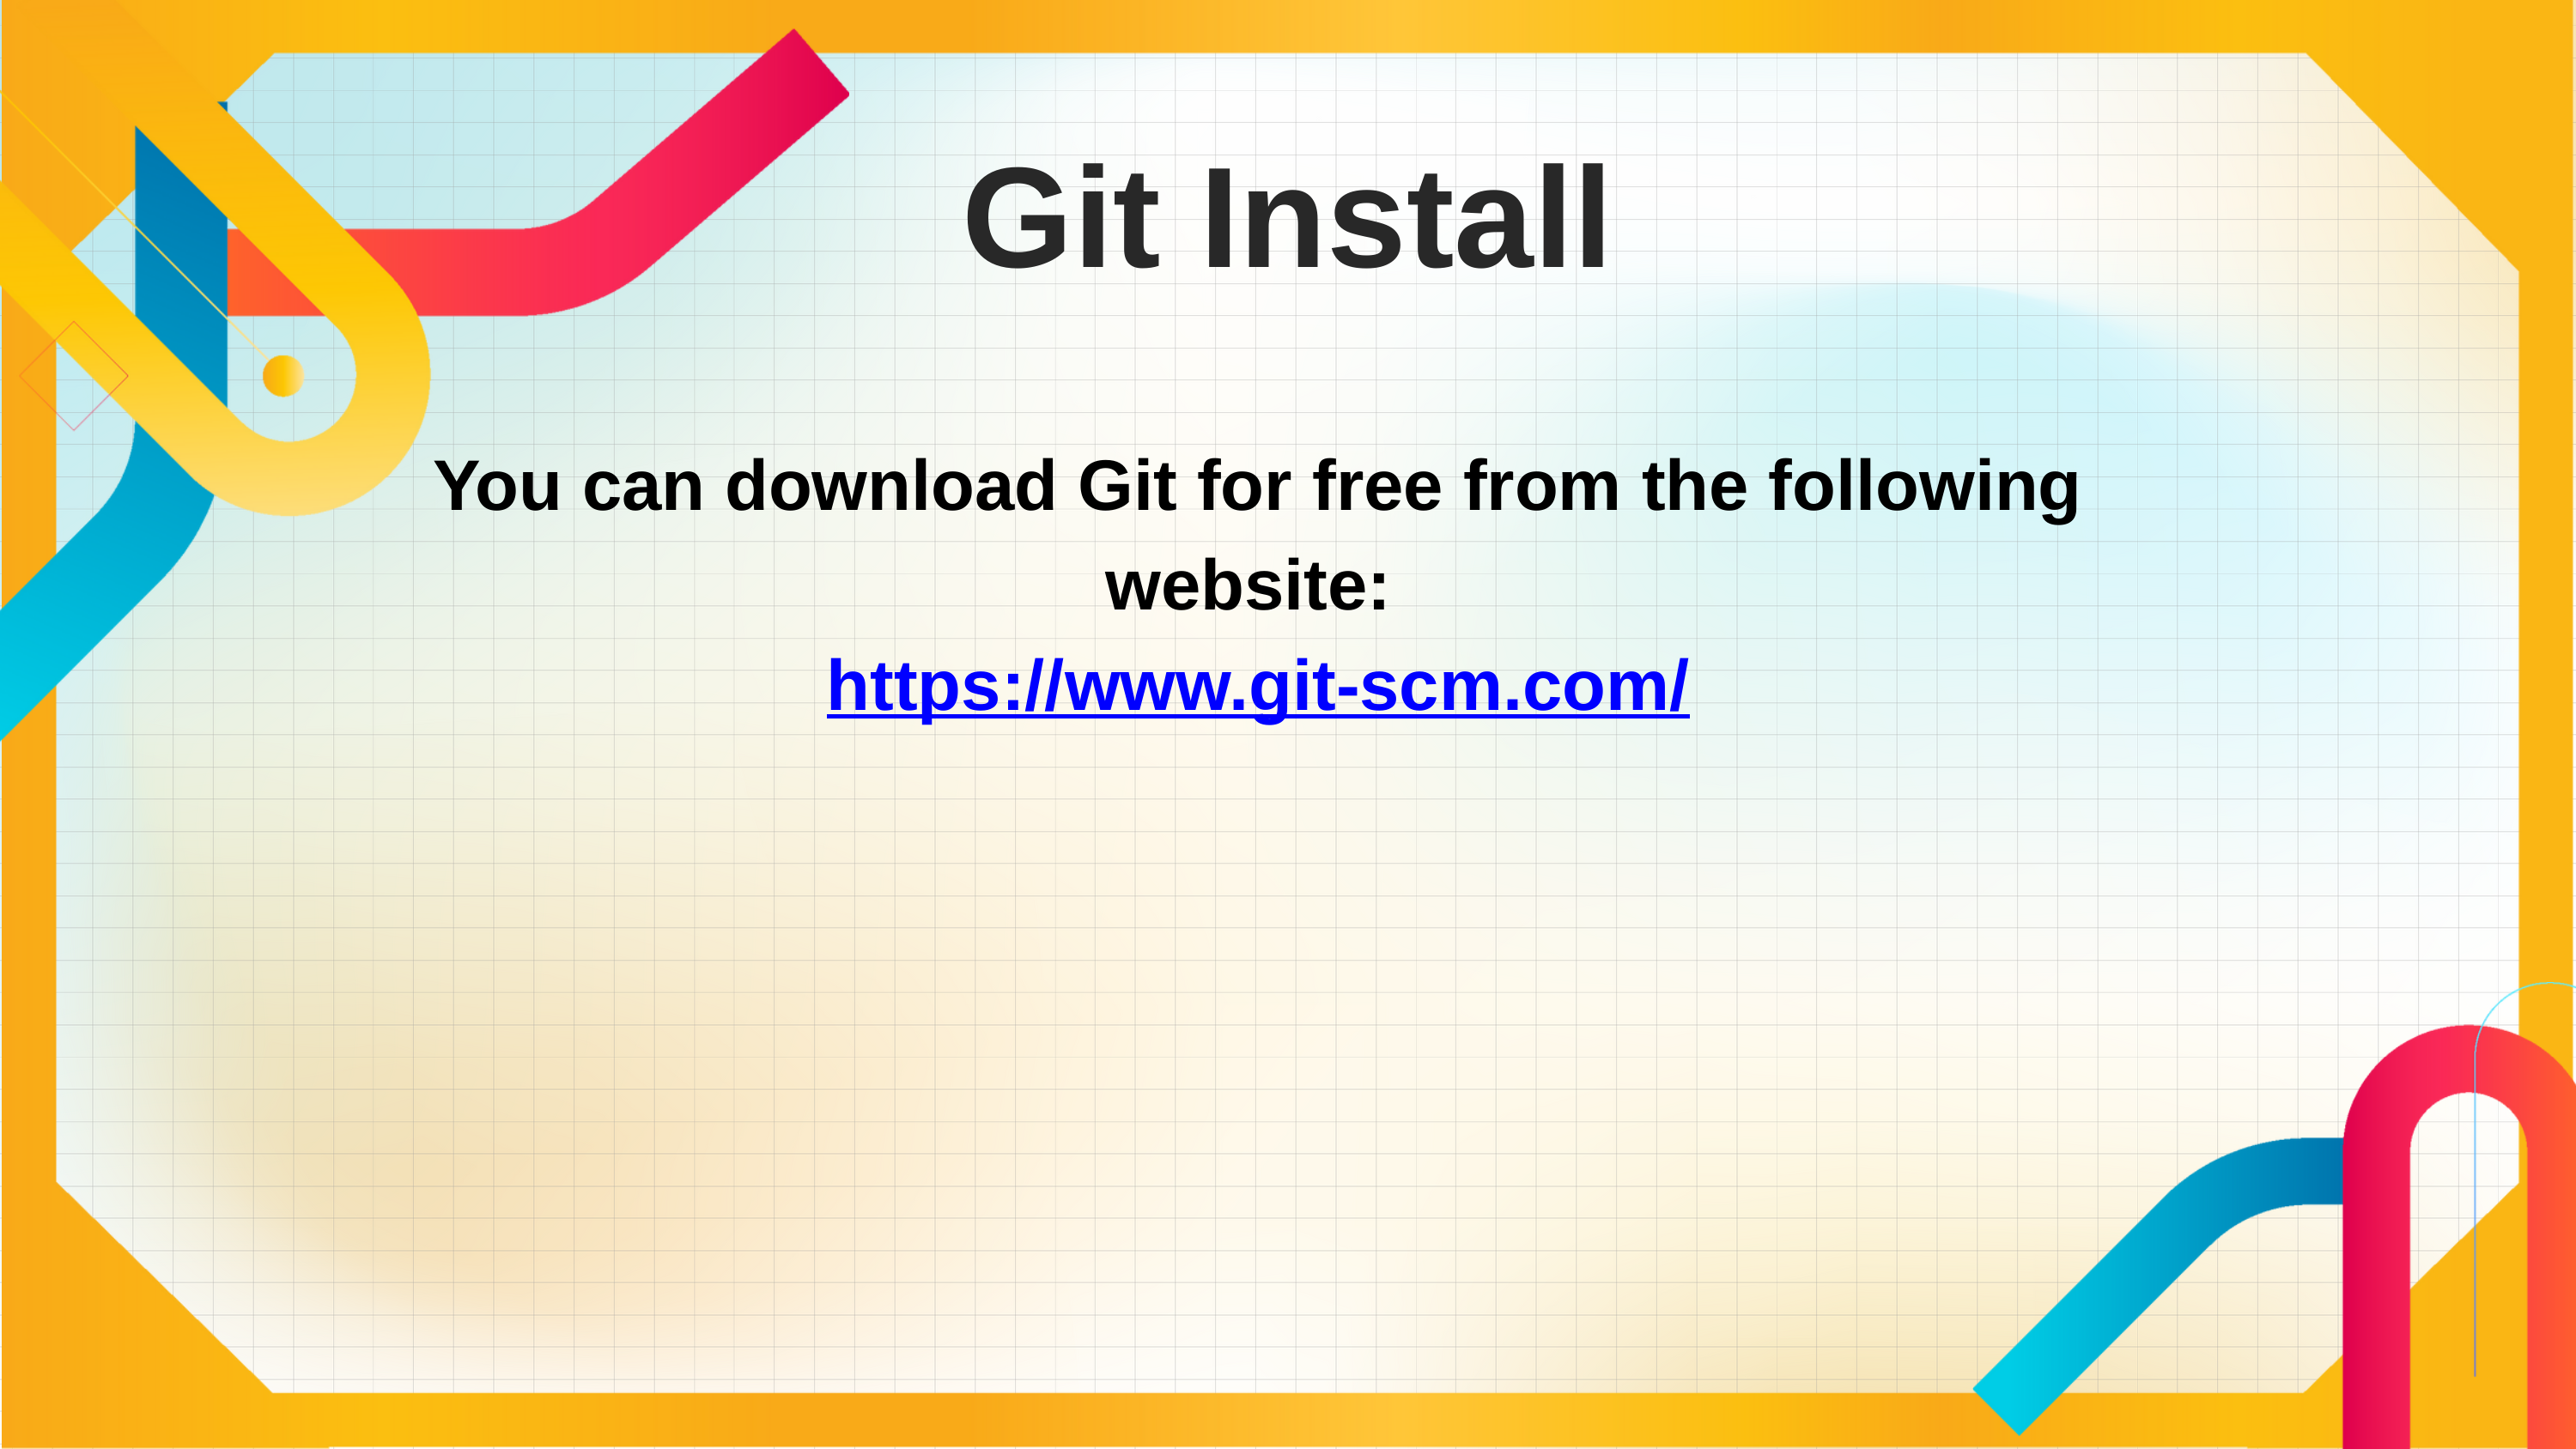

Git Install
You can download Git for free from the following website:
https://www.git-scm.com/